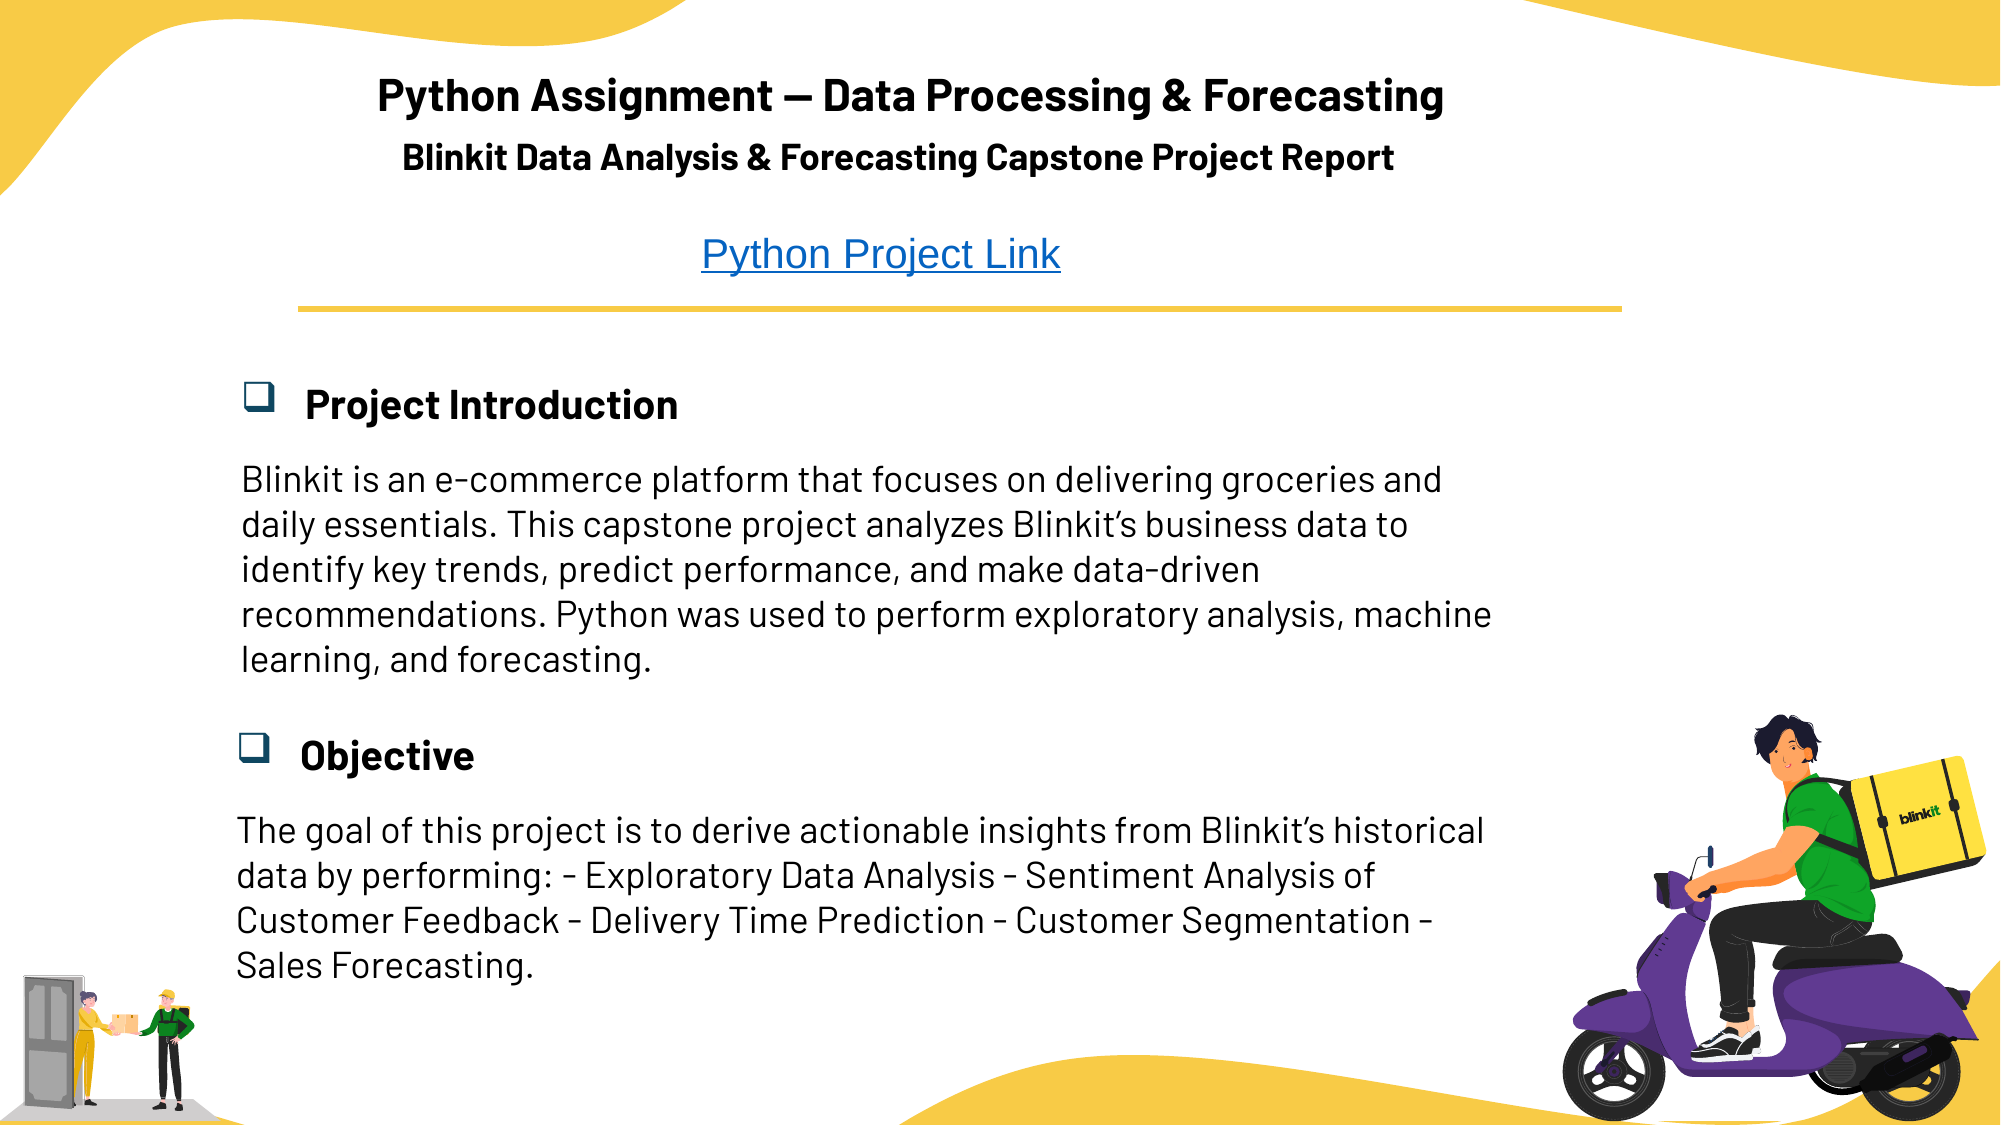

Python Assignment — Data Processing & Forecasting
Blinkit Data Analysis & Forecasting Capstone Project Report
Python Project Link
 Project Introduction
Blinkit is an e-commerce platform that focuses on delivering groceries and daily essentials. This capstone project analyzes Blinkit’s business data to identify key trends, predict performance, and make data-driven recommendations. Python was used to perform exploratory analysis, machine learning, and forecasting.

 Objective
The goal of this project is to derive actionable insights from Blinkit’s historical data by performing: - Exploratory Data Analysis - Sentiment Analysis of Customer Feedback - Delivery Time Prediction - Customer Segmentation - Sales Forecasting.